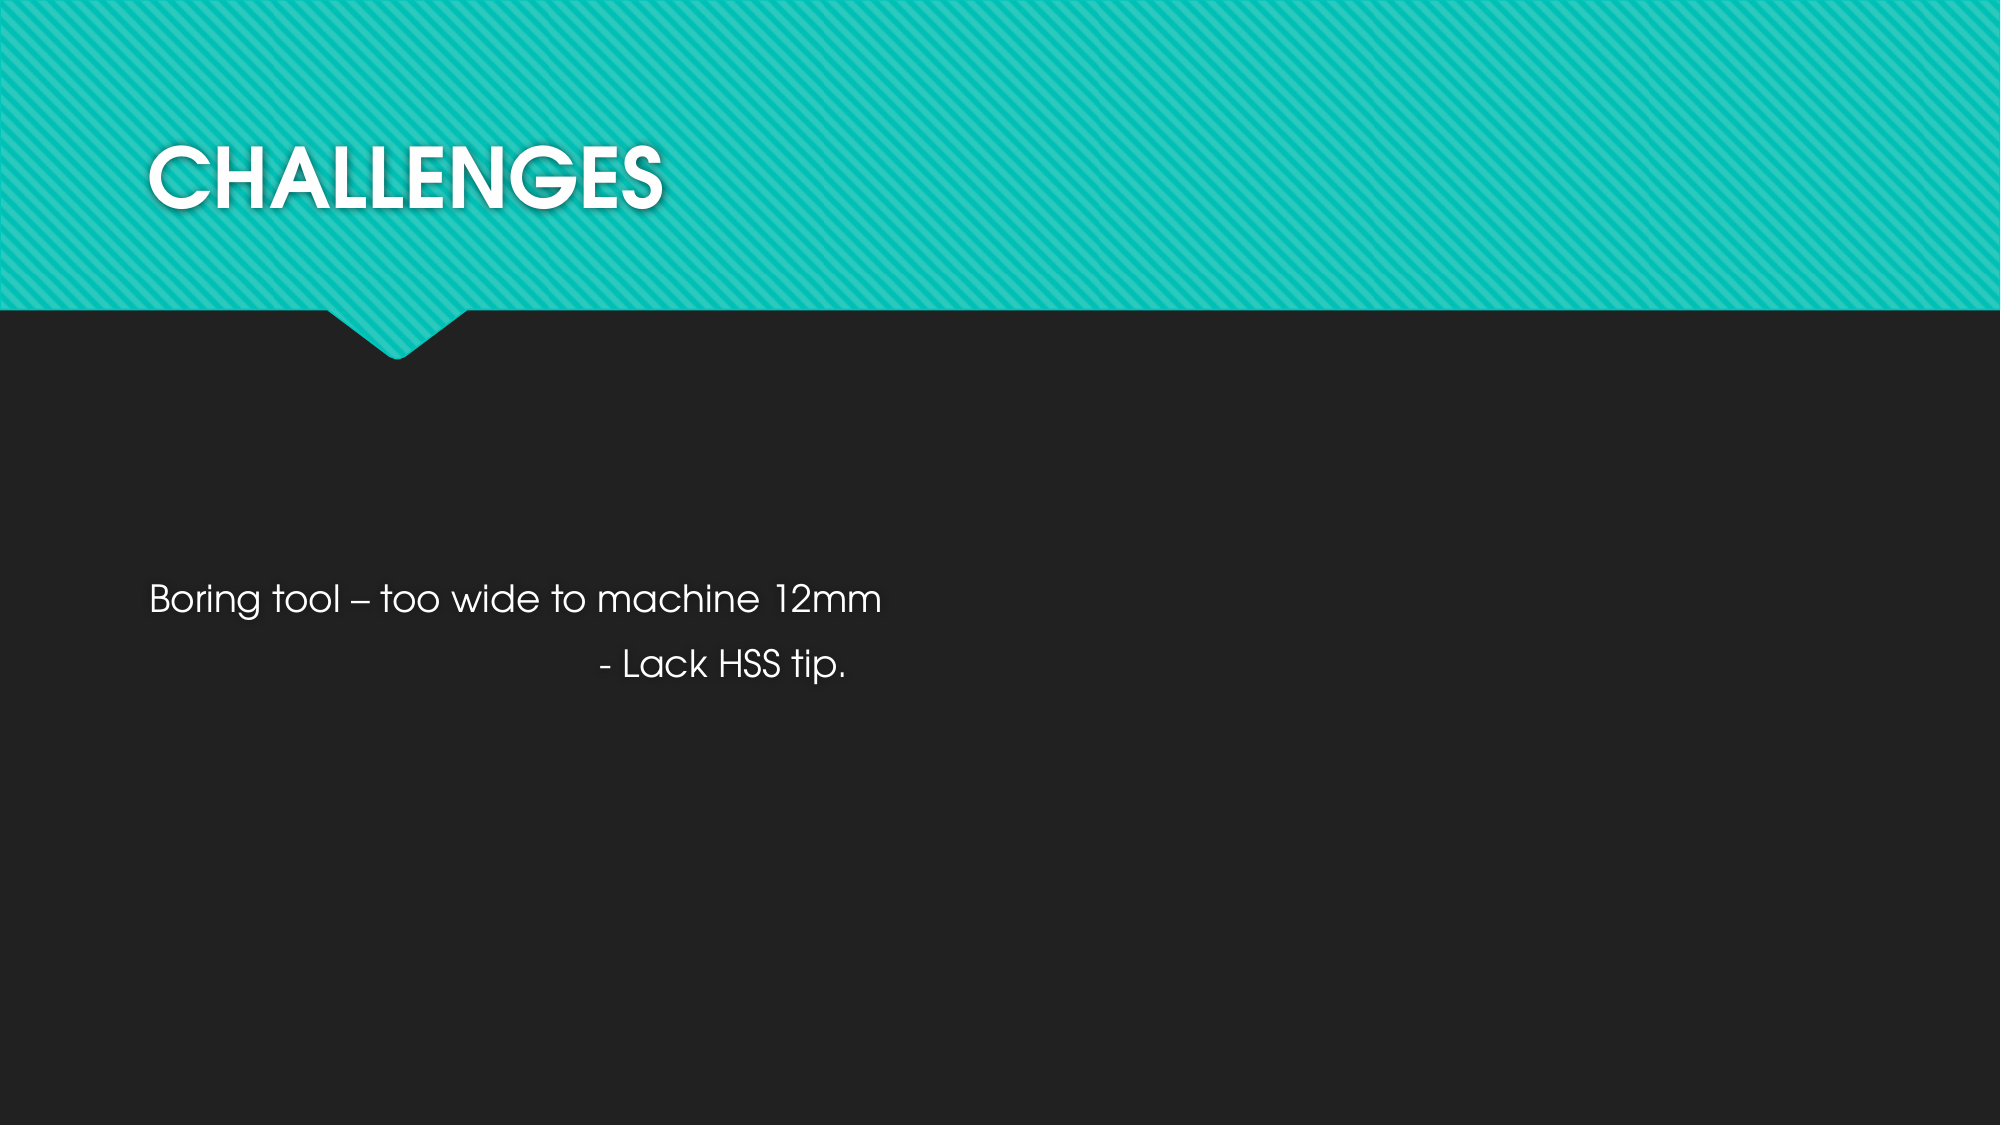

# CHALLENGES
Boring tool – too wide to machine 12mm
			- Lack HSS tip.